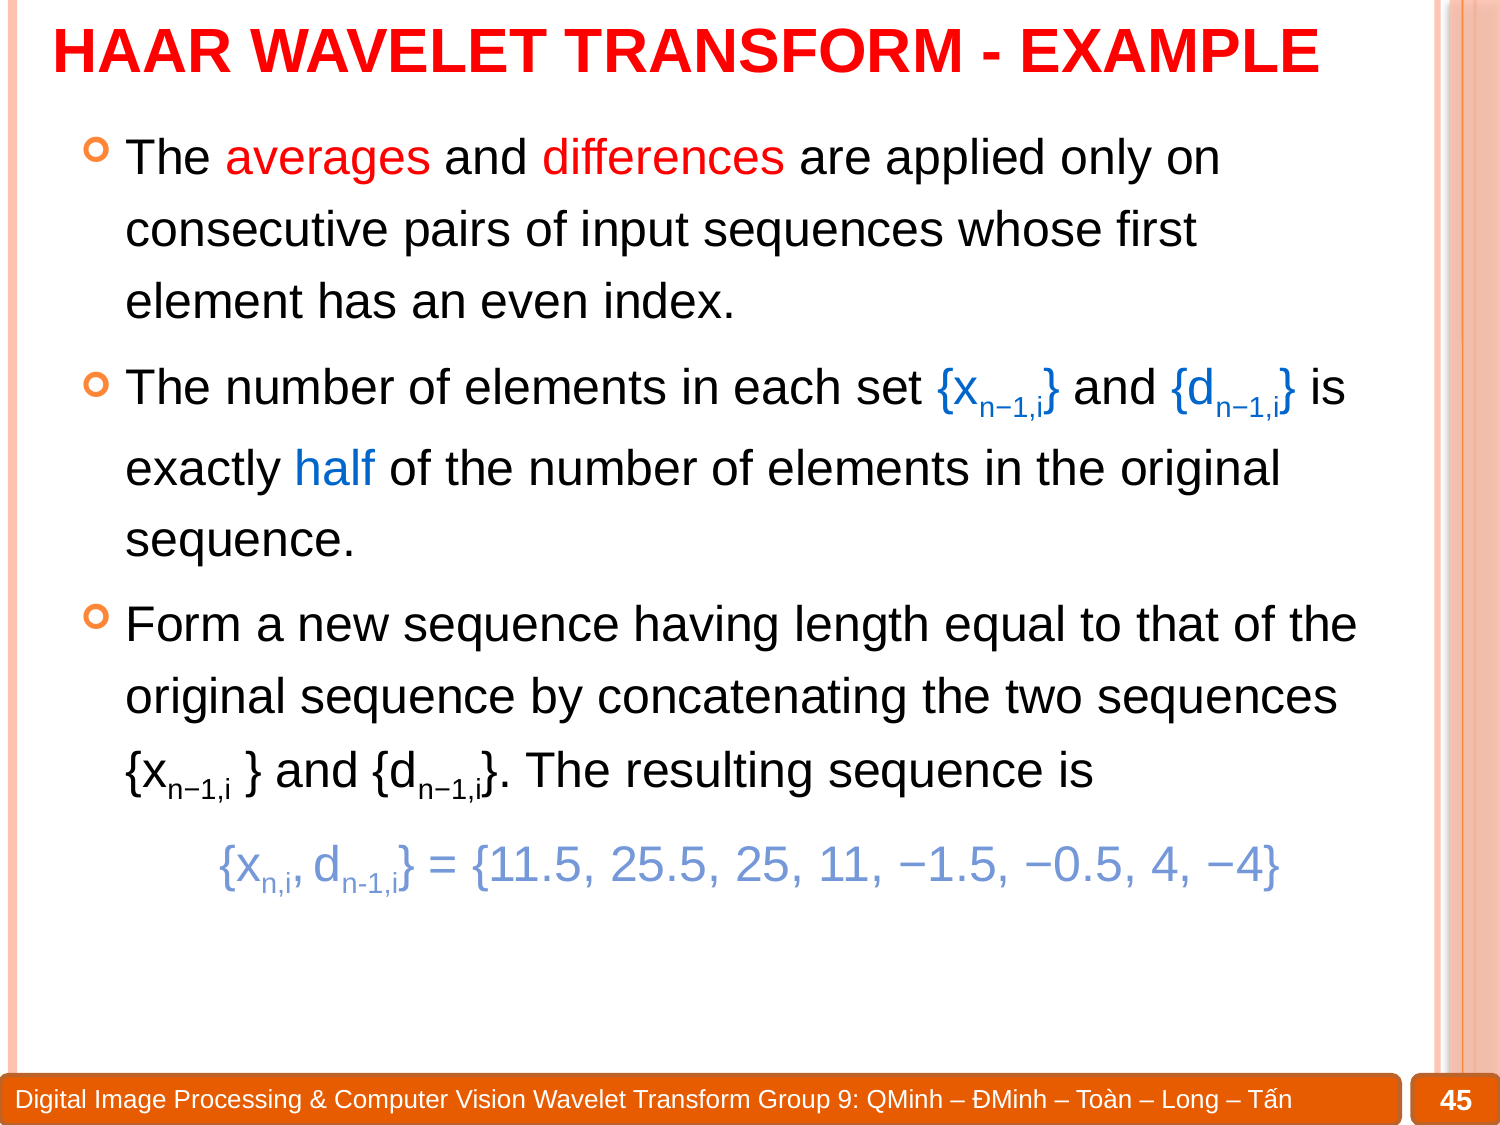

# Haar Wavelet Transform - Example
The averages and differences are applied only on consecutive pairs of input sequences whose first element has an even index.
The number of elements in each set {xn−1,i} and {dn−1,i} is exactly half of the number of elements in the original sequence.
Form a new sequence having length equal to that of the original sequence by concatenating the two sequences {xn−1,i } and {dn−1,i}. The resulting sequence is
	{xn,i, dn-1,i} = {11.5, 25.5, 25, 11, −1.5, −0.5, 4, −4}
45